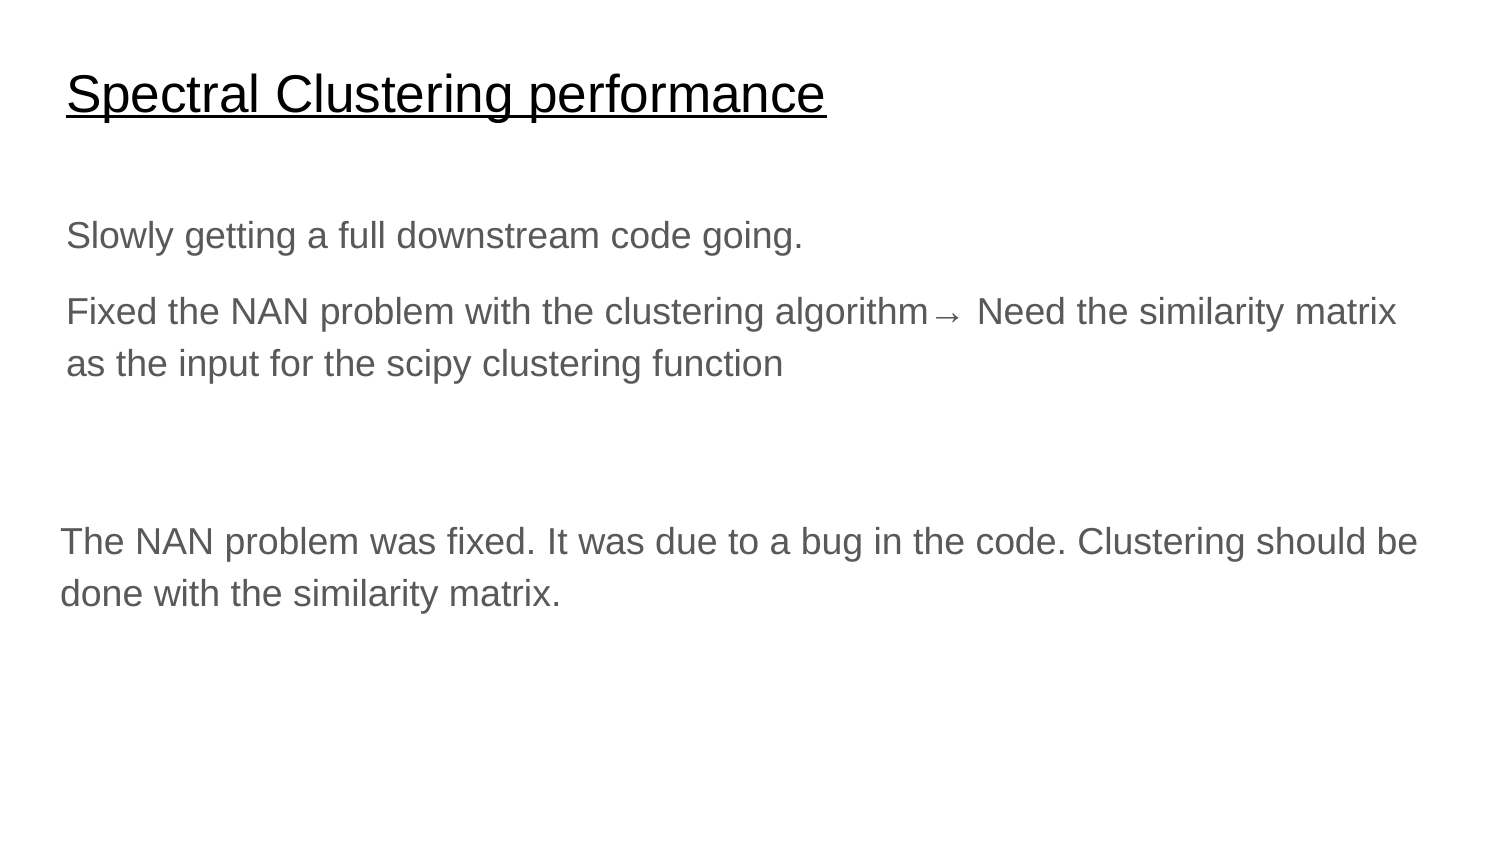

# Spectral Clustering performance
Slowly getting a full downstream code going.
Fixed the NAN problem with the clustering algorithm→ Need the similarity matrix as the input for the scipy clustering function
The NAN problem was fixed. It was due to a bug in the code. Clustering should be done with the similarity matrix.